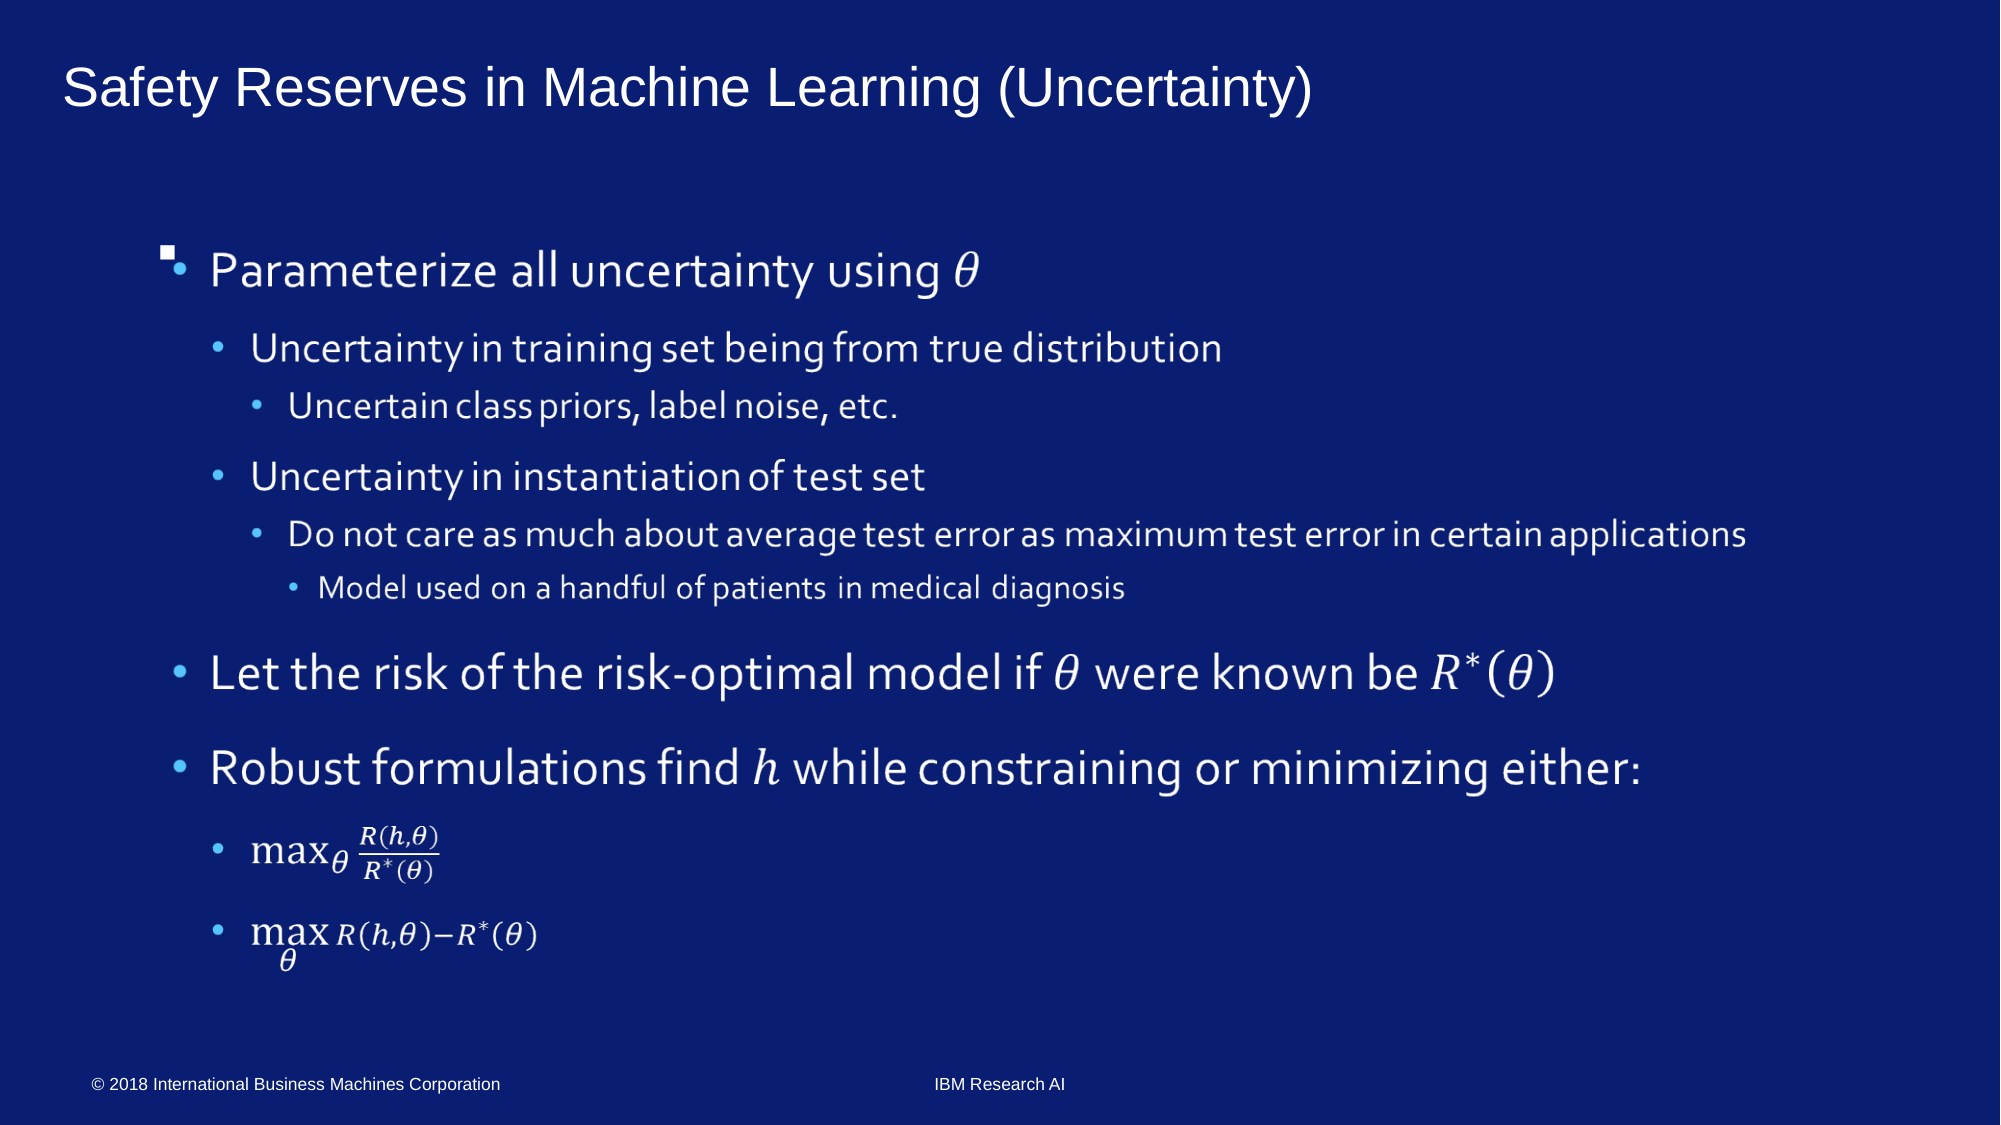

# Safety Reserves in Machine Learning (Uncertainty)